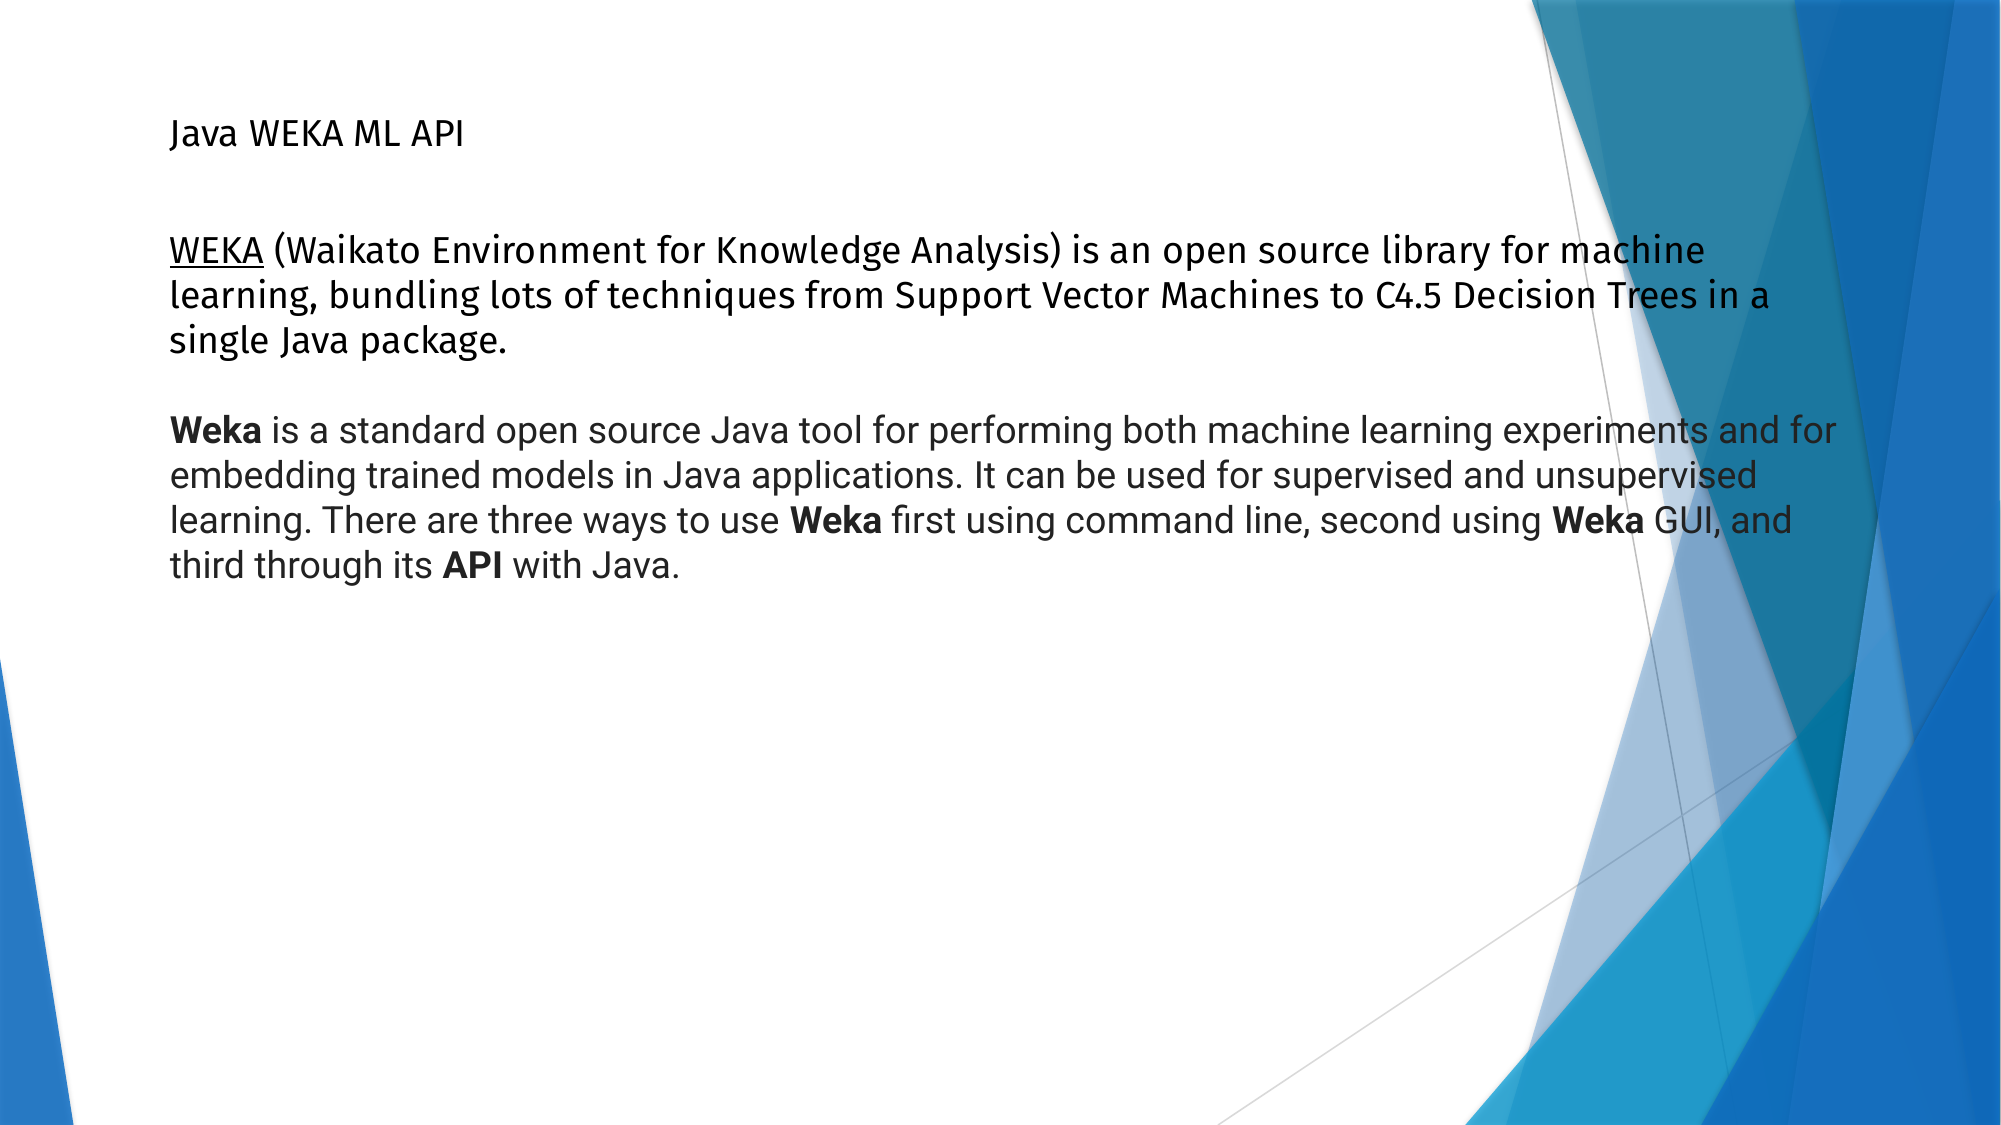

Java WEKA ML API
WEKA (Waikato Environment for Knowledge Analysis) is an open source library for machine learning, bundling lots of techniques from Support Vector Machines to C4.5 Decision Trees in a single Java package.

Weka is a standard open source Java tool for performing both machine learning experiments and for embedding trained models in Java applications. It can be used for supervised and unsupervised learning. There are three ways to use Weka first using command line, second using Weka GUI, and third through its API with Java.